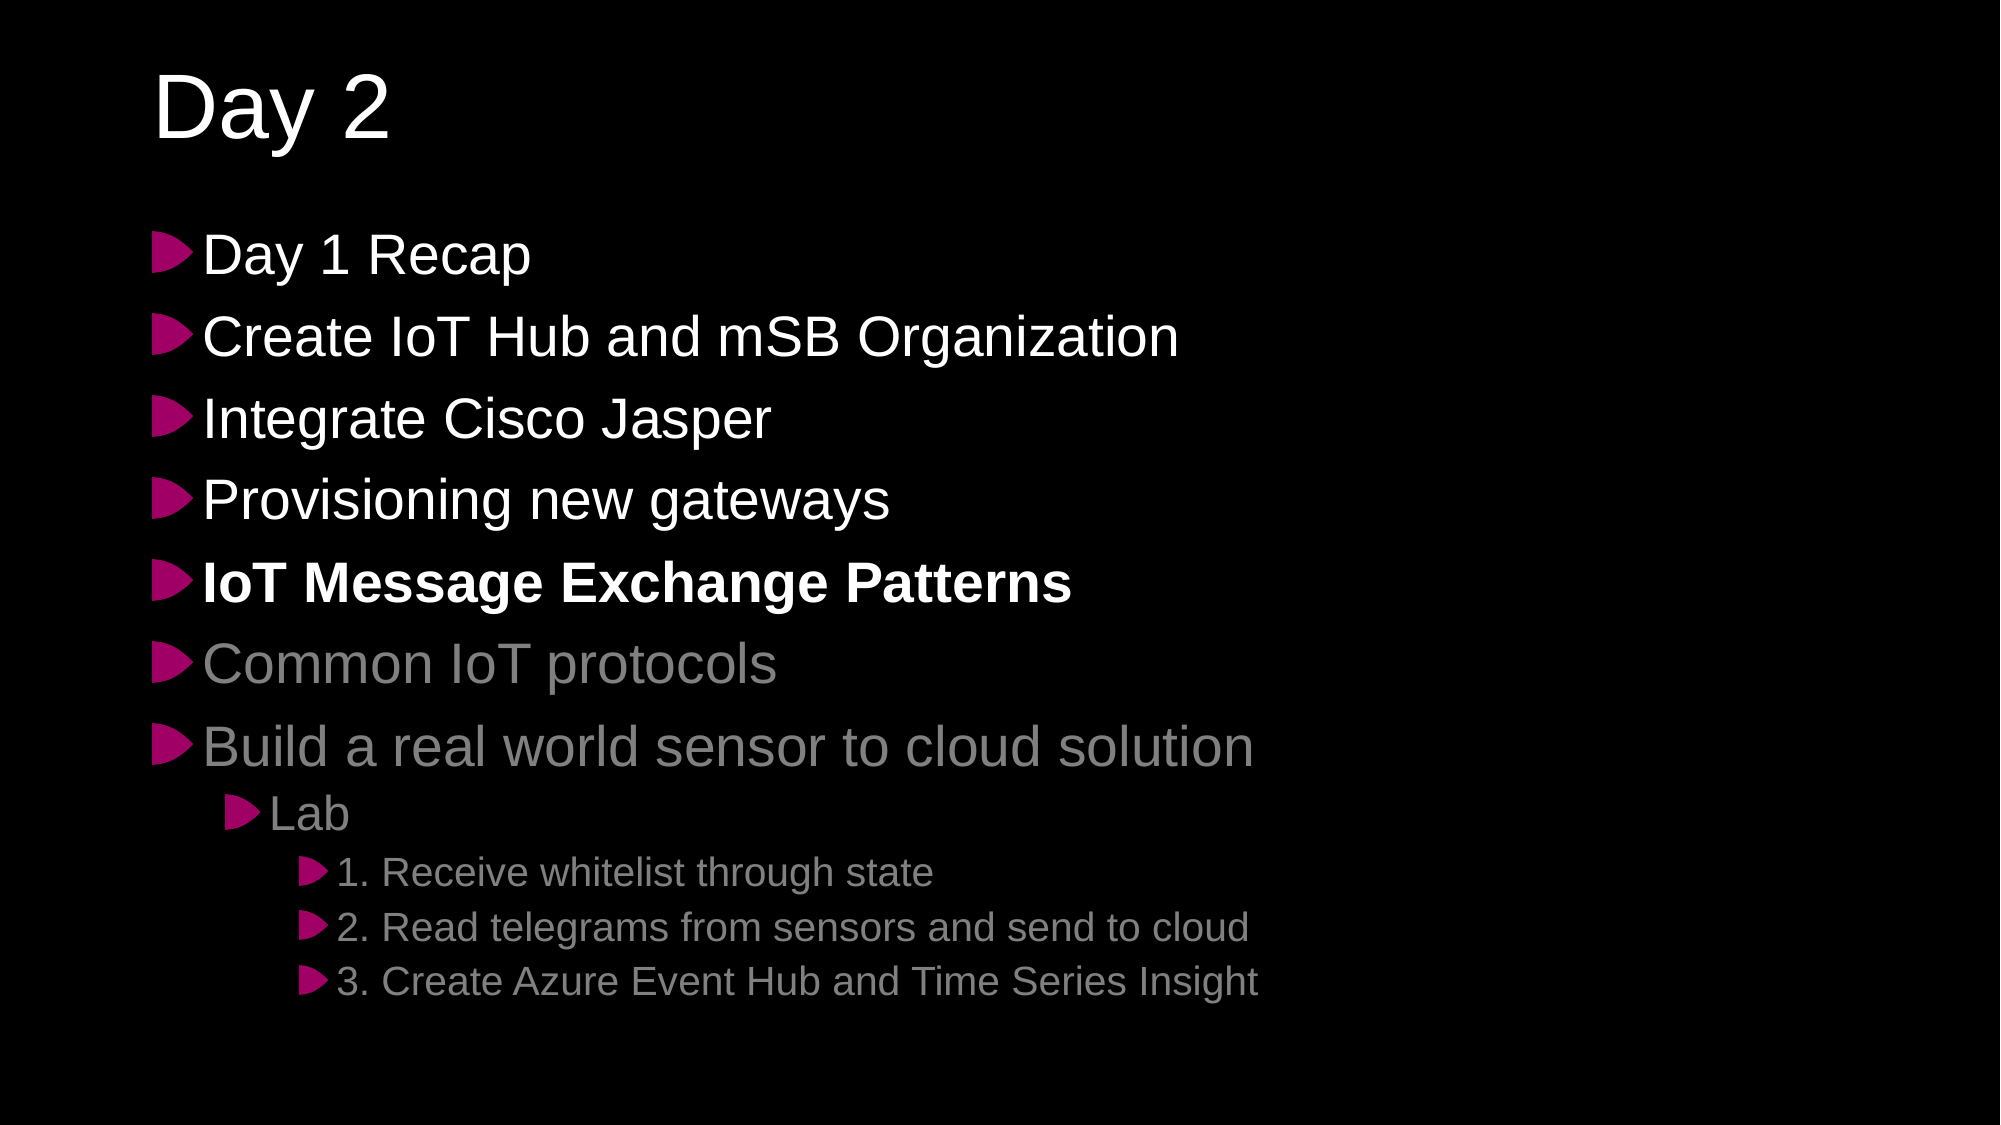

# Day 2
Day 1 Recap
Create IoT Hub and mSB Organization
Integrate Cisco Jasper
Provisioning new gateways
IoT Message Exchange Patterns
Common IoT protocols
Build a real world sensor to cloud solution
Lab
1. Receive whitelist through state
2. Read telegrams from sensors and send to cloud
3. Create Azure Event Hub and Time Series Insight